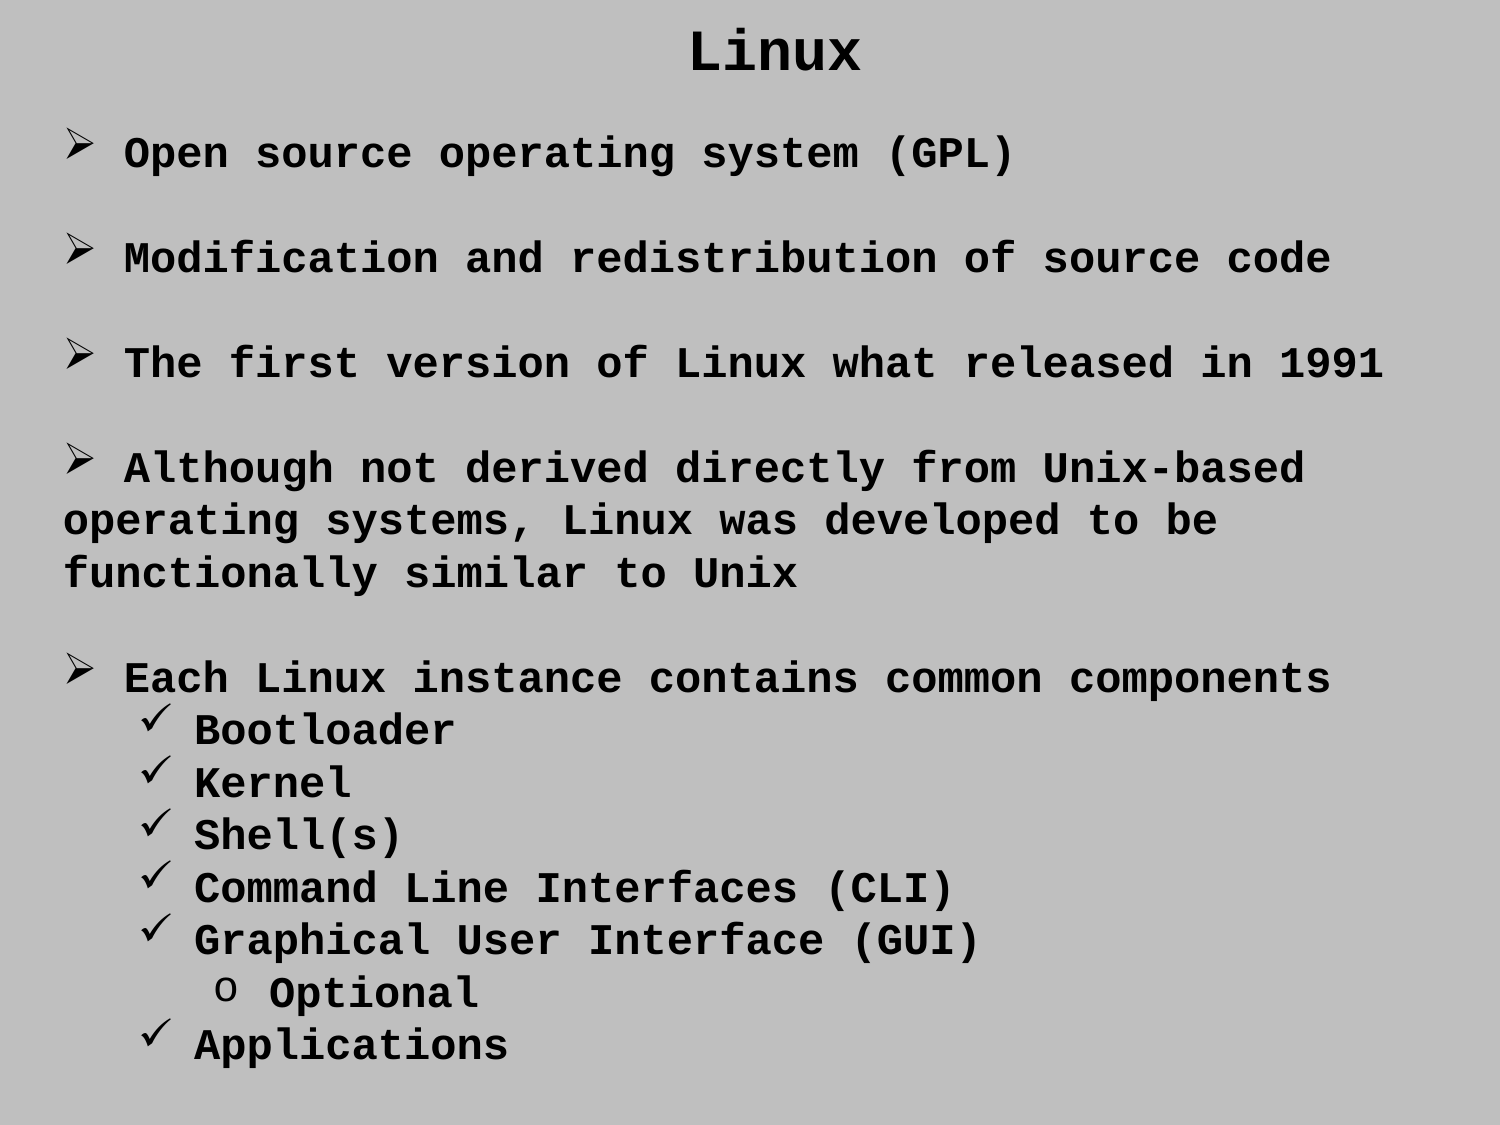

Linux
 Open source operating system (GPL)

 Modification and redistribution of source code

 The first version of Linux what released in 1991

 Although not derived directly from Unix-based operating systems, Linux was developed to be functionally similar to Unix

 Each Linux instance contains common components
Bootloader
Kernel
Shell(s)
Command Line Interfaces (CLI)
Graphical User Interface (GUI)
Optional
Applications